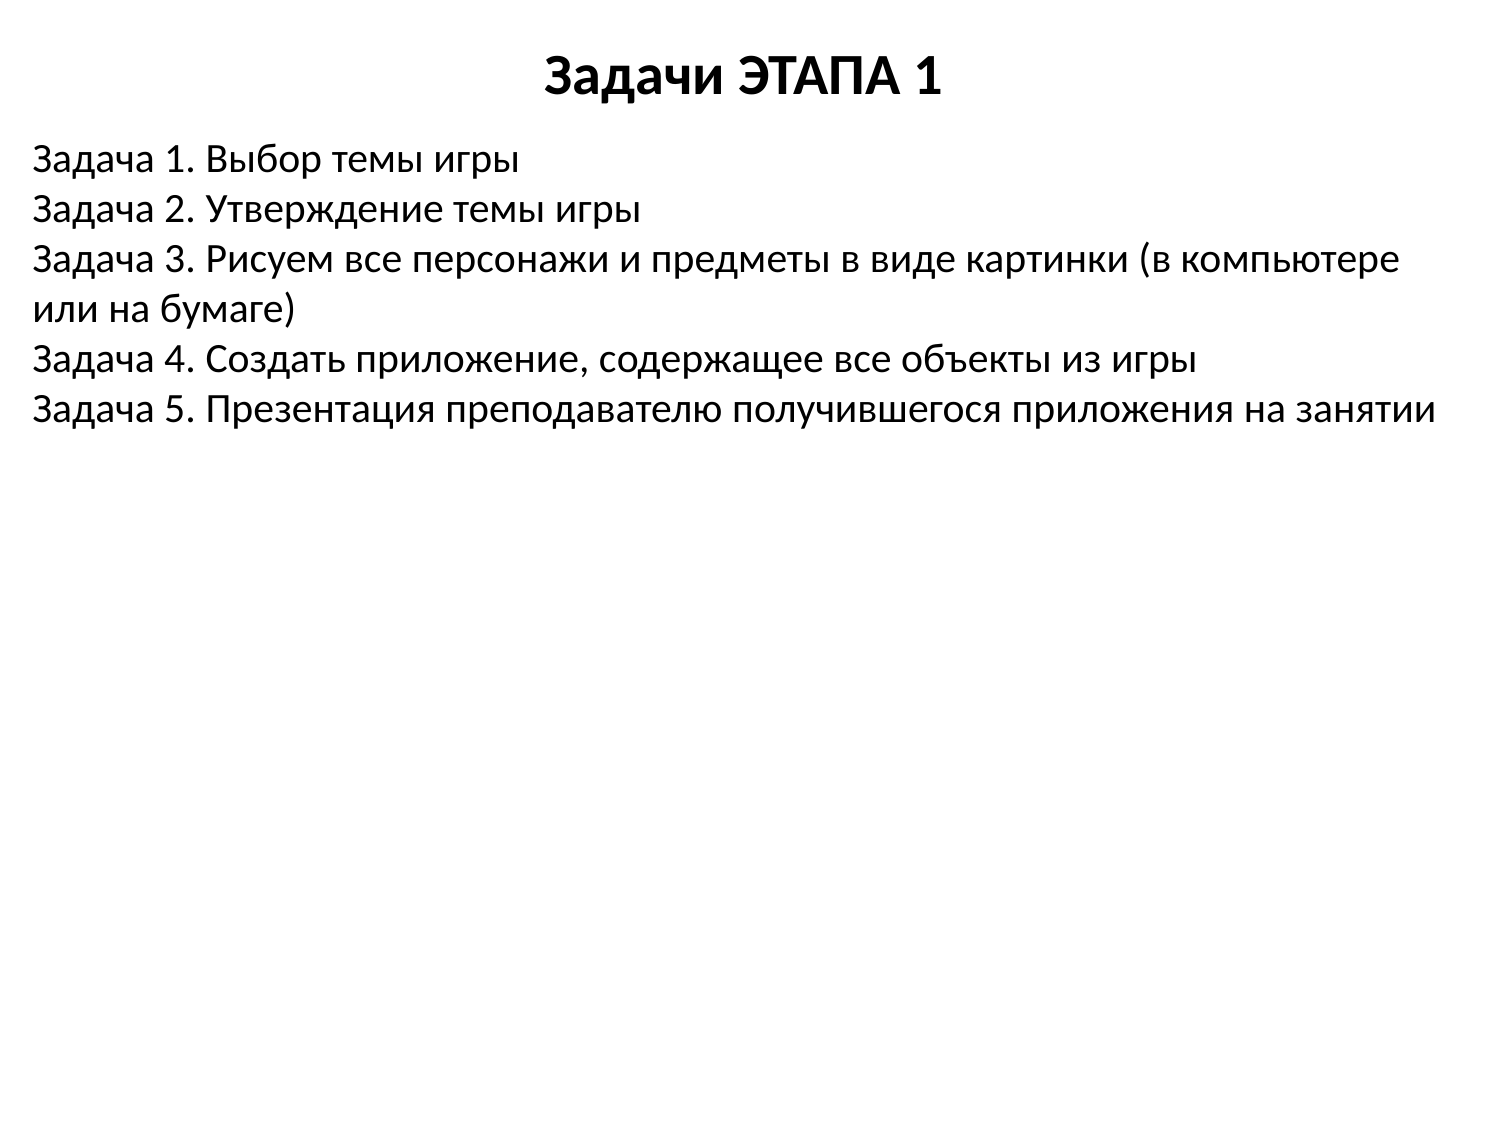

# Задачи ЭТАПА 1
Задача 1. Выбор темы игры
Задача 2. Утверждение темы игры
Задача 3. Рисуем все персонажи и предметы в виде картинки (в компьютере или на бумаге)
Задача 4. Создать приложение, содержащее все объекты из игры
Задача 5. Презентация преподавателю получившегося приложения на занятии